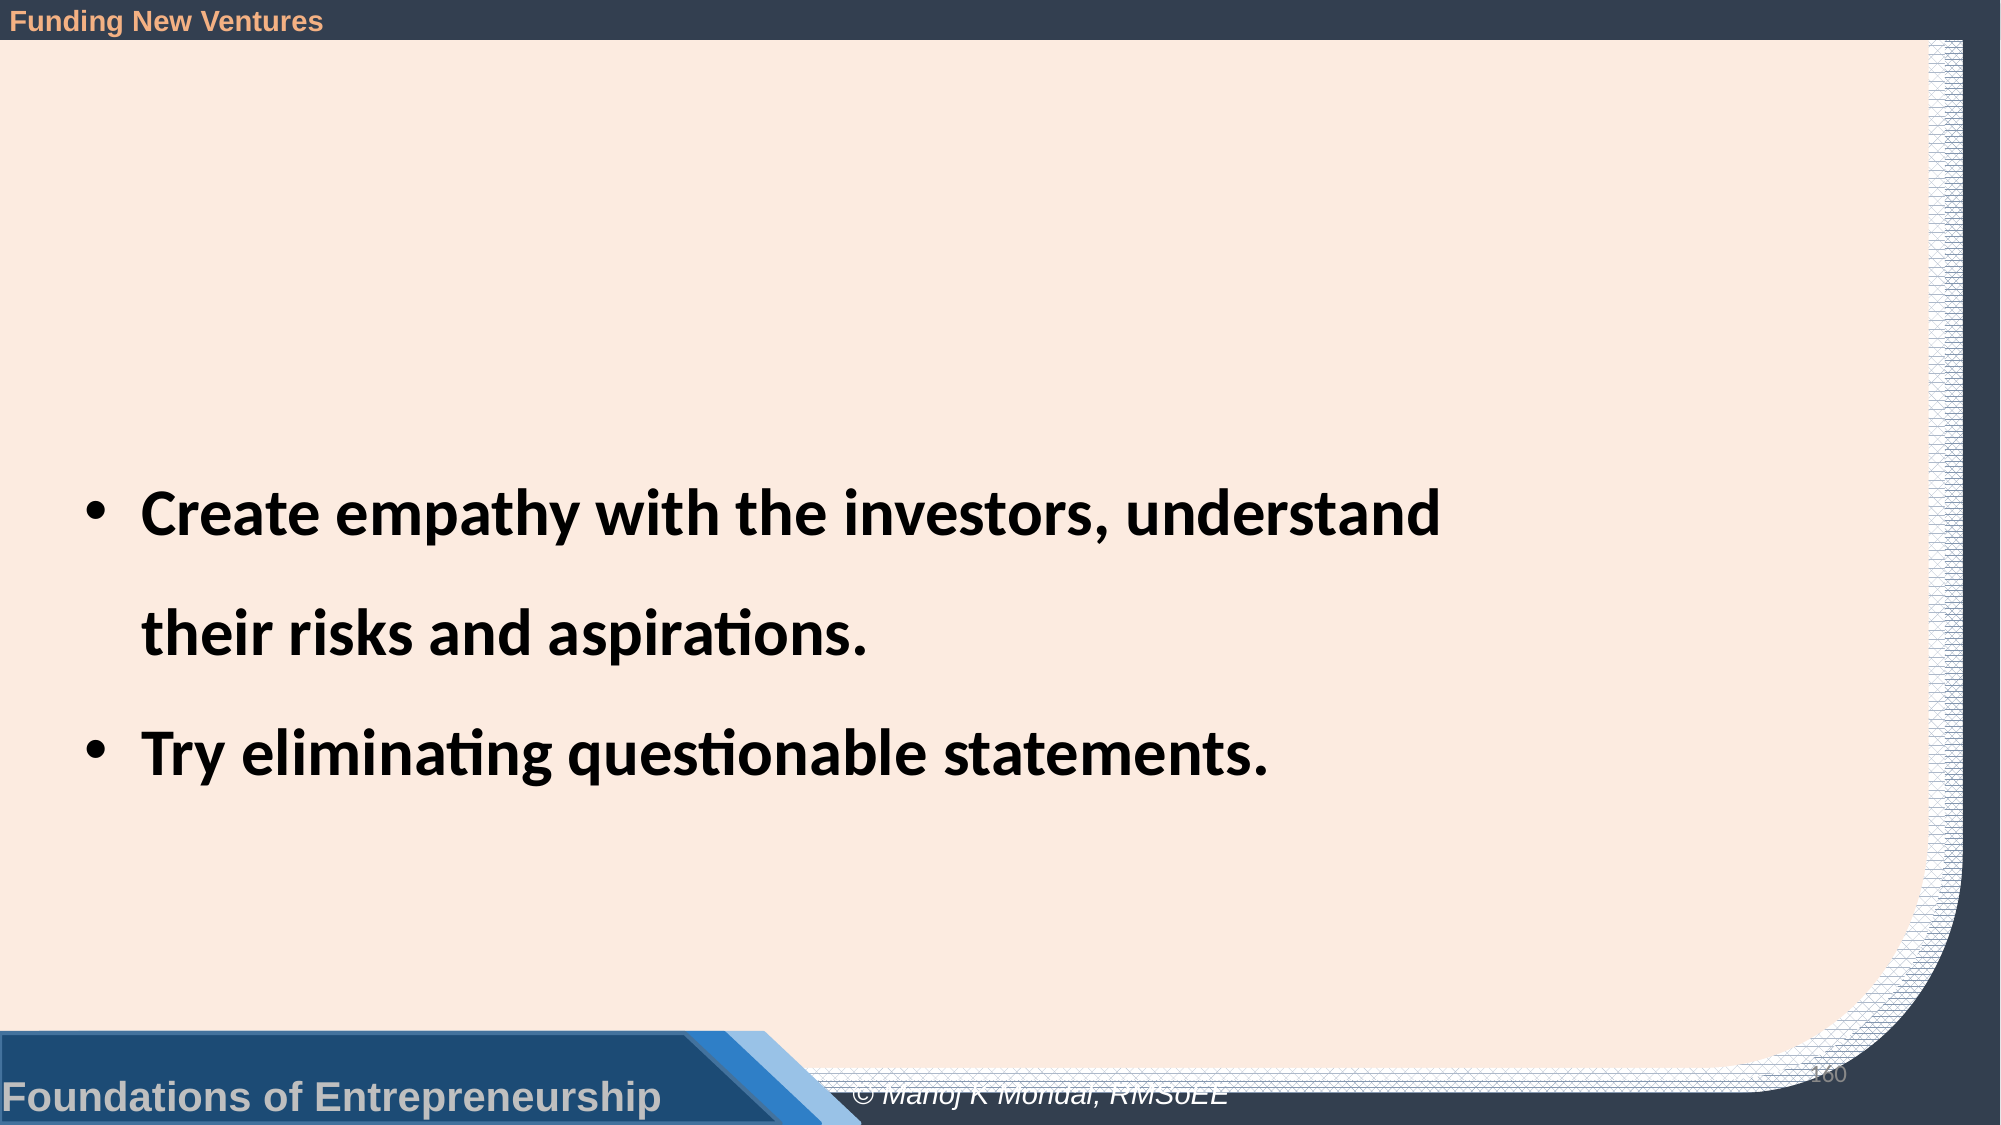

Create empathy with the investors, understand their risks and aspirations.
Try eliminating questionable statements.
160